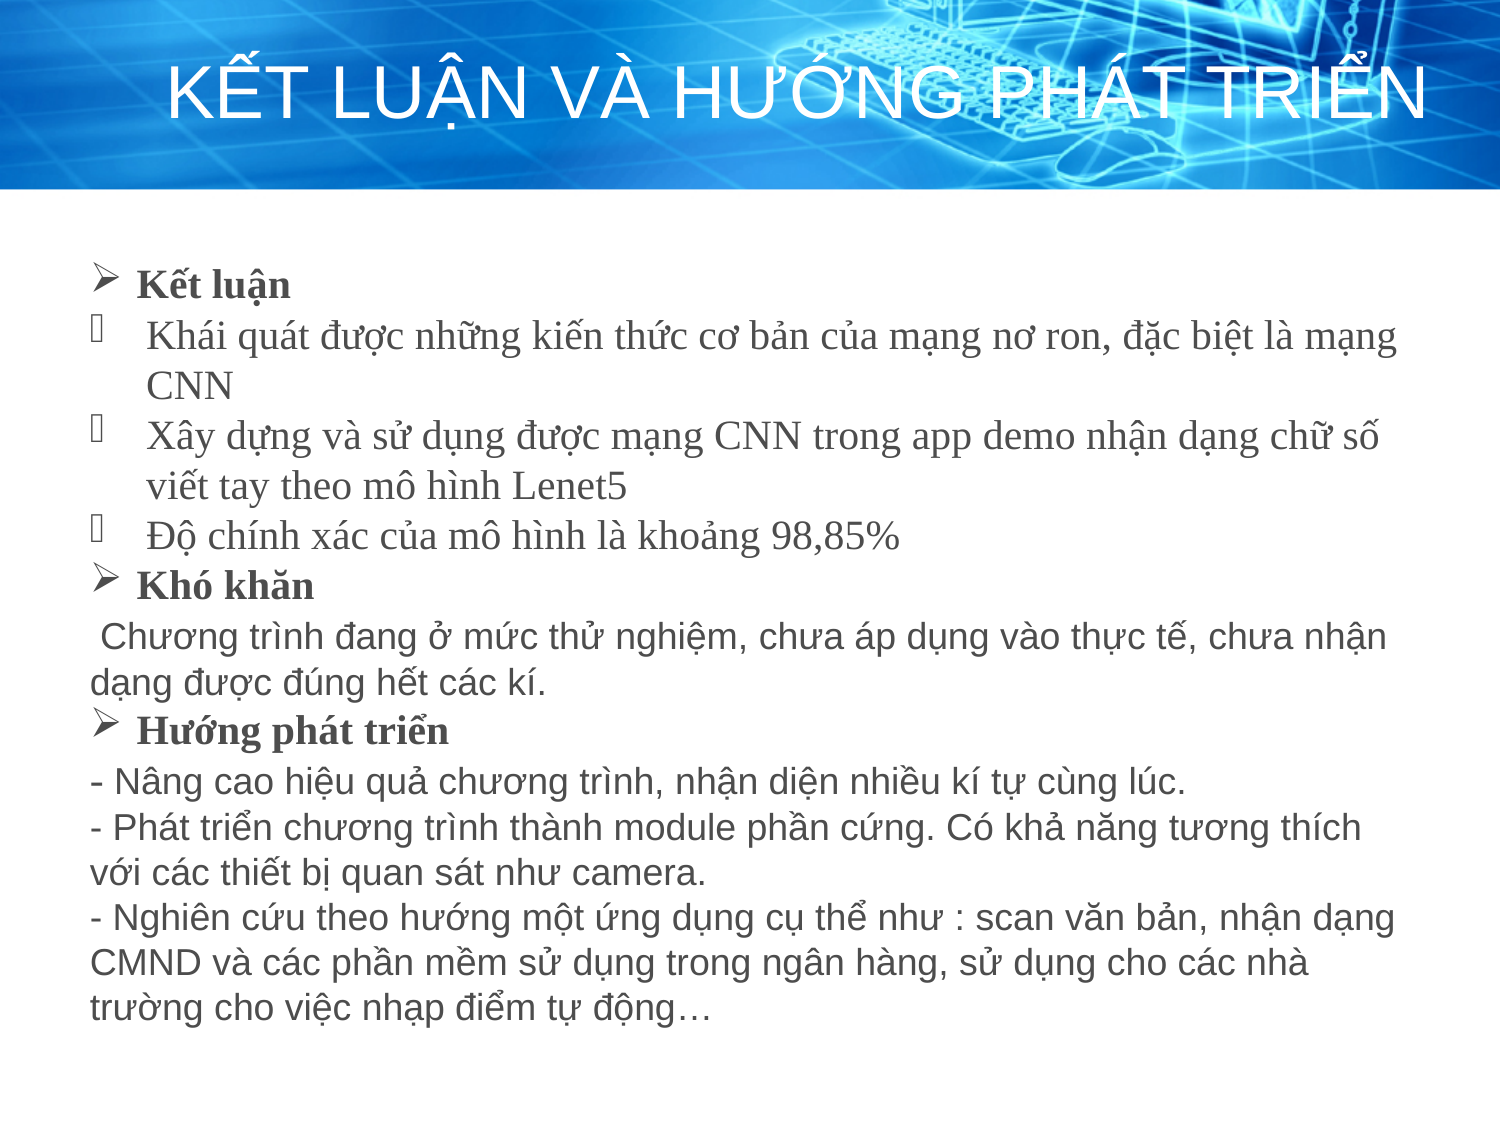

# KẾT LUẬN VÀ HƯỚNG PHÁT TRIỂN
Kết luận
Khái quát được những kiến thức cơ bản của mạng nơ ron, đặc biệt là mạng CNN
Xây dựng và sử dụng được mạng CNN trong app demo nhận dạng chữ số viết tay theo mô hình Lenet5
Độ chính xác của mô hình là khoảng 98,85%
Khó khăn
 Chương trình đang ở mức thử nghiệm, chưa áp dụng vào thực tế, chưa nhận dạng được đúng hết các kí.
Hướng phát triển
- Nâng cao hiệu quả chương trình, nhận diện nhiều kí tự cùng lúc.
- Phát triển chương trình thành module phần cứng. Có khả năng tương thích với các thiết bị quan sát như camera.
- Nghiên cứu theo hướng một ứng dụng cụ thể như : scan văn bản, nhận dạng CMND và các phần mềm sử dụng trong ngân hàng, sử dụng cho các nhà trường cho việc nhạp điểm tự động…